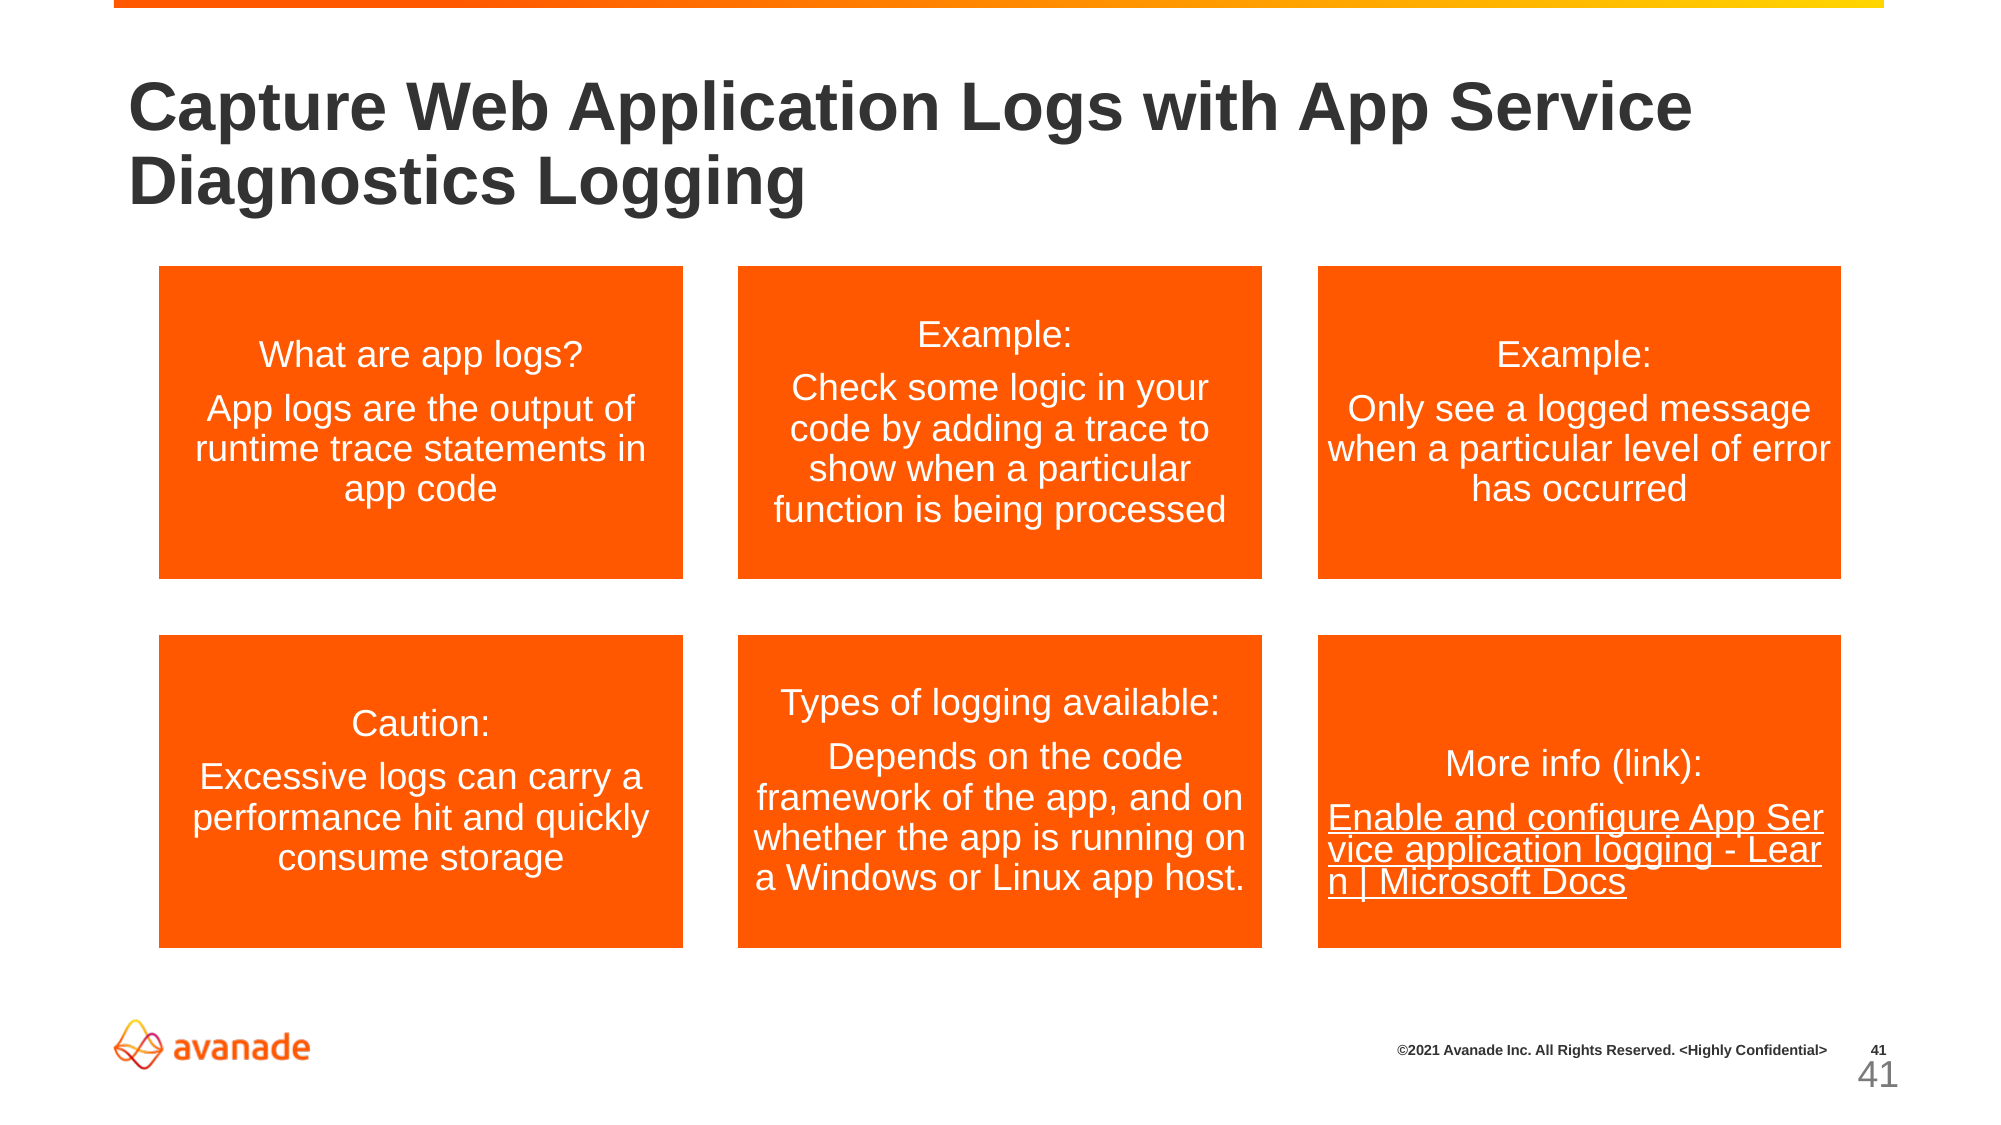

# Capture Web Application Logs with App Service Diagnostics Logging
What are app logs?
App logs are the output of runtime trace statements in app code
Example:
Check some logic in your code by adding a trace to show when a particular function is being processed
Example:
Only see a logged message when a particular level of error has occurred
Caution:
Excessive logs can carry a performance hit and quickly consume storage
Types of logging available:
 Depends on the code framework of the app, and on whether the app is running on a Windows or Linux app host.
More info (link):
Enable and configure App Service application logging - Learn | Microsoft Docs
41